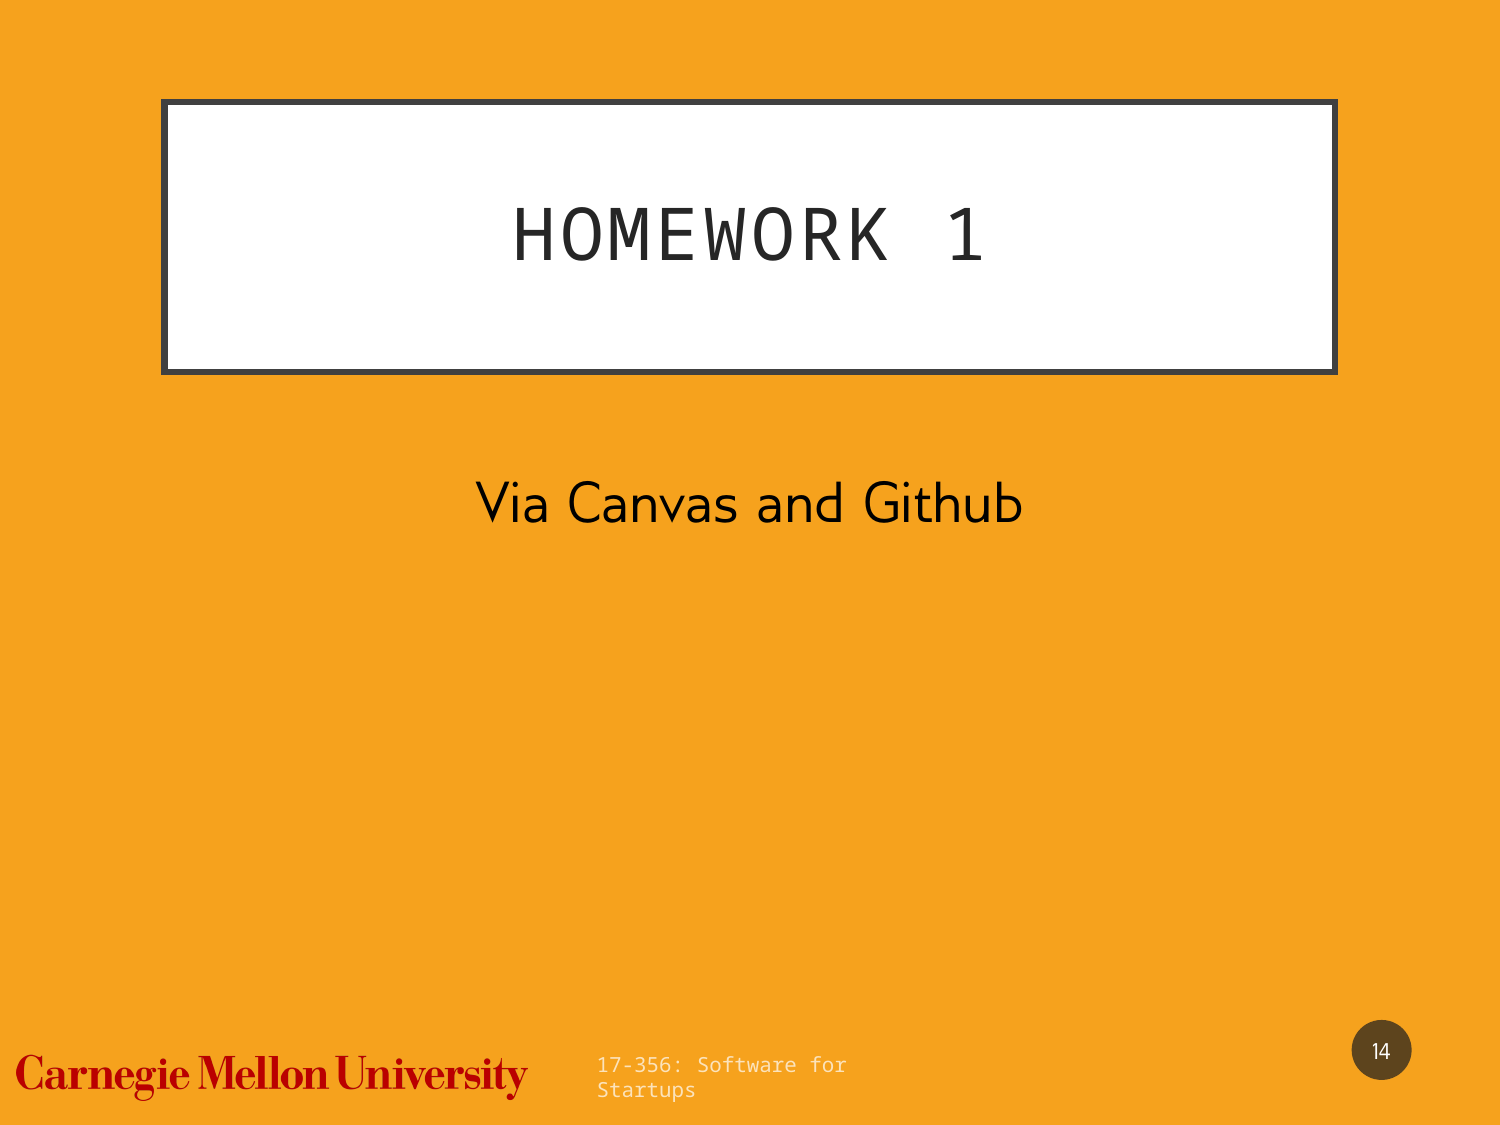

# Homework 1
Via Canvas and Github
14
17-356: Software for Startups